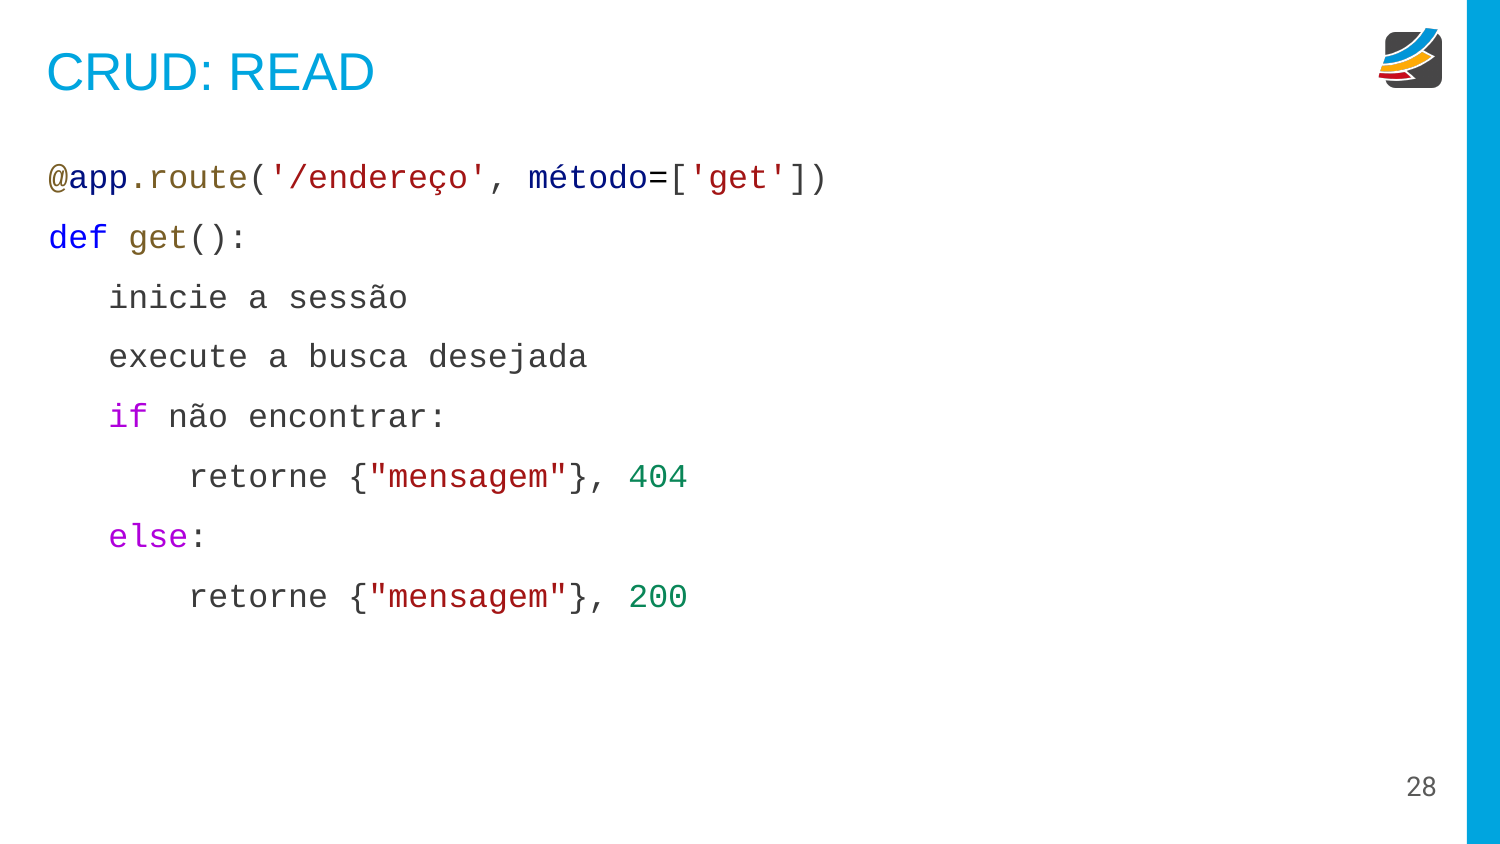

# CRUD: READ
@app.route('/endereço', método=['get'])
def get():
   inicie a sessão
   execute a busca desejada
   if não encontrar:
       retorne {"mensagem"}, 404
   else:
       retorne {"mensagem"}, 200

28